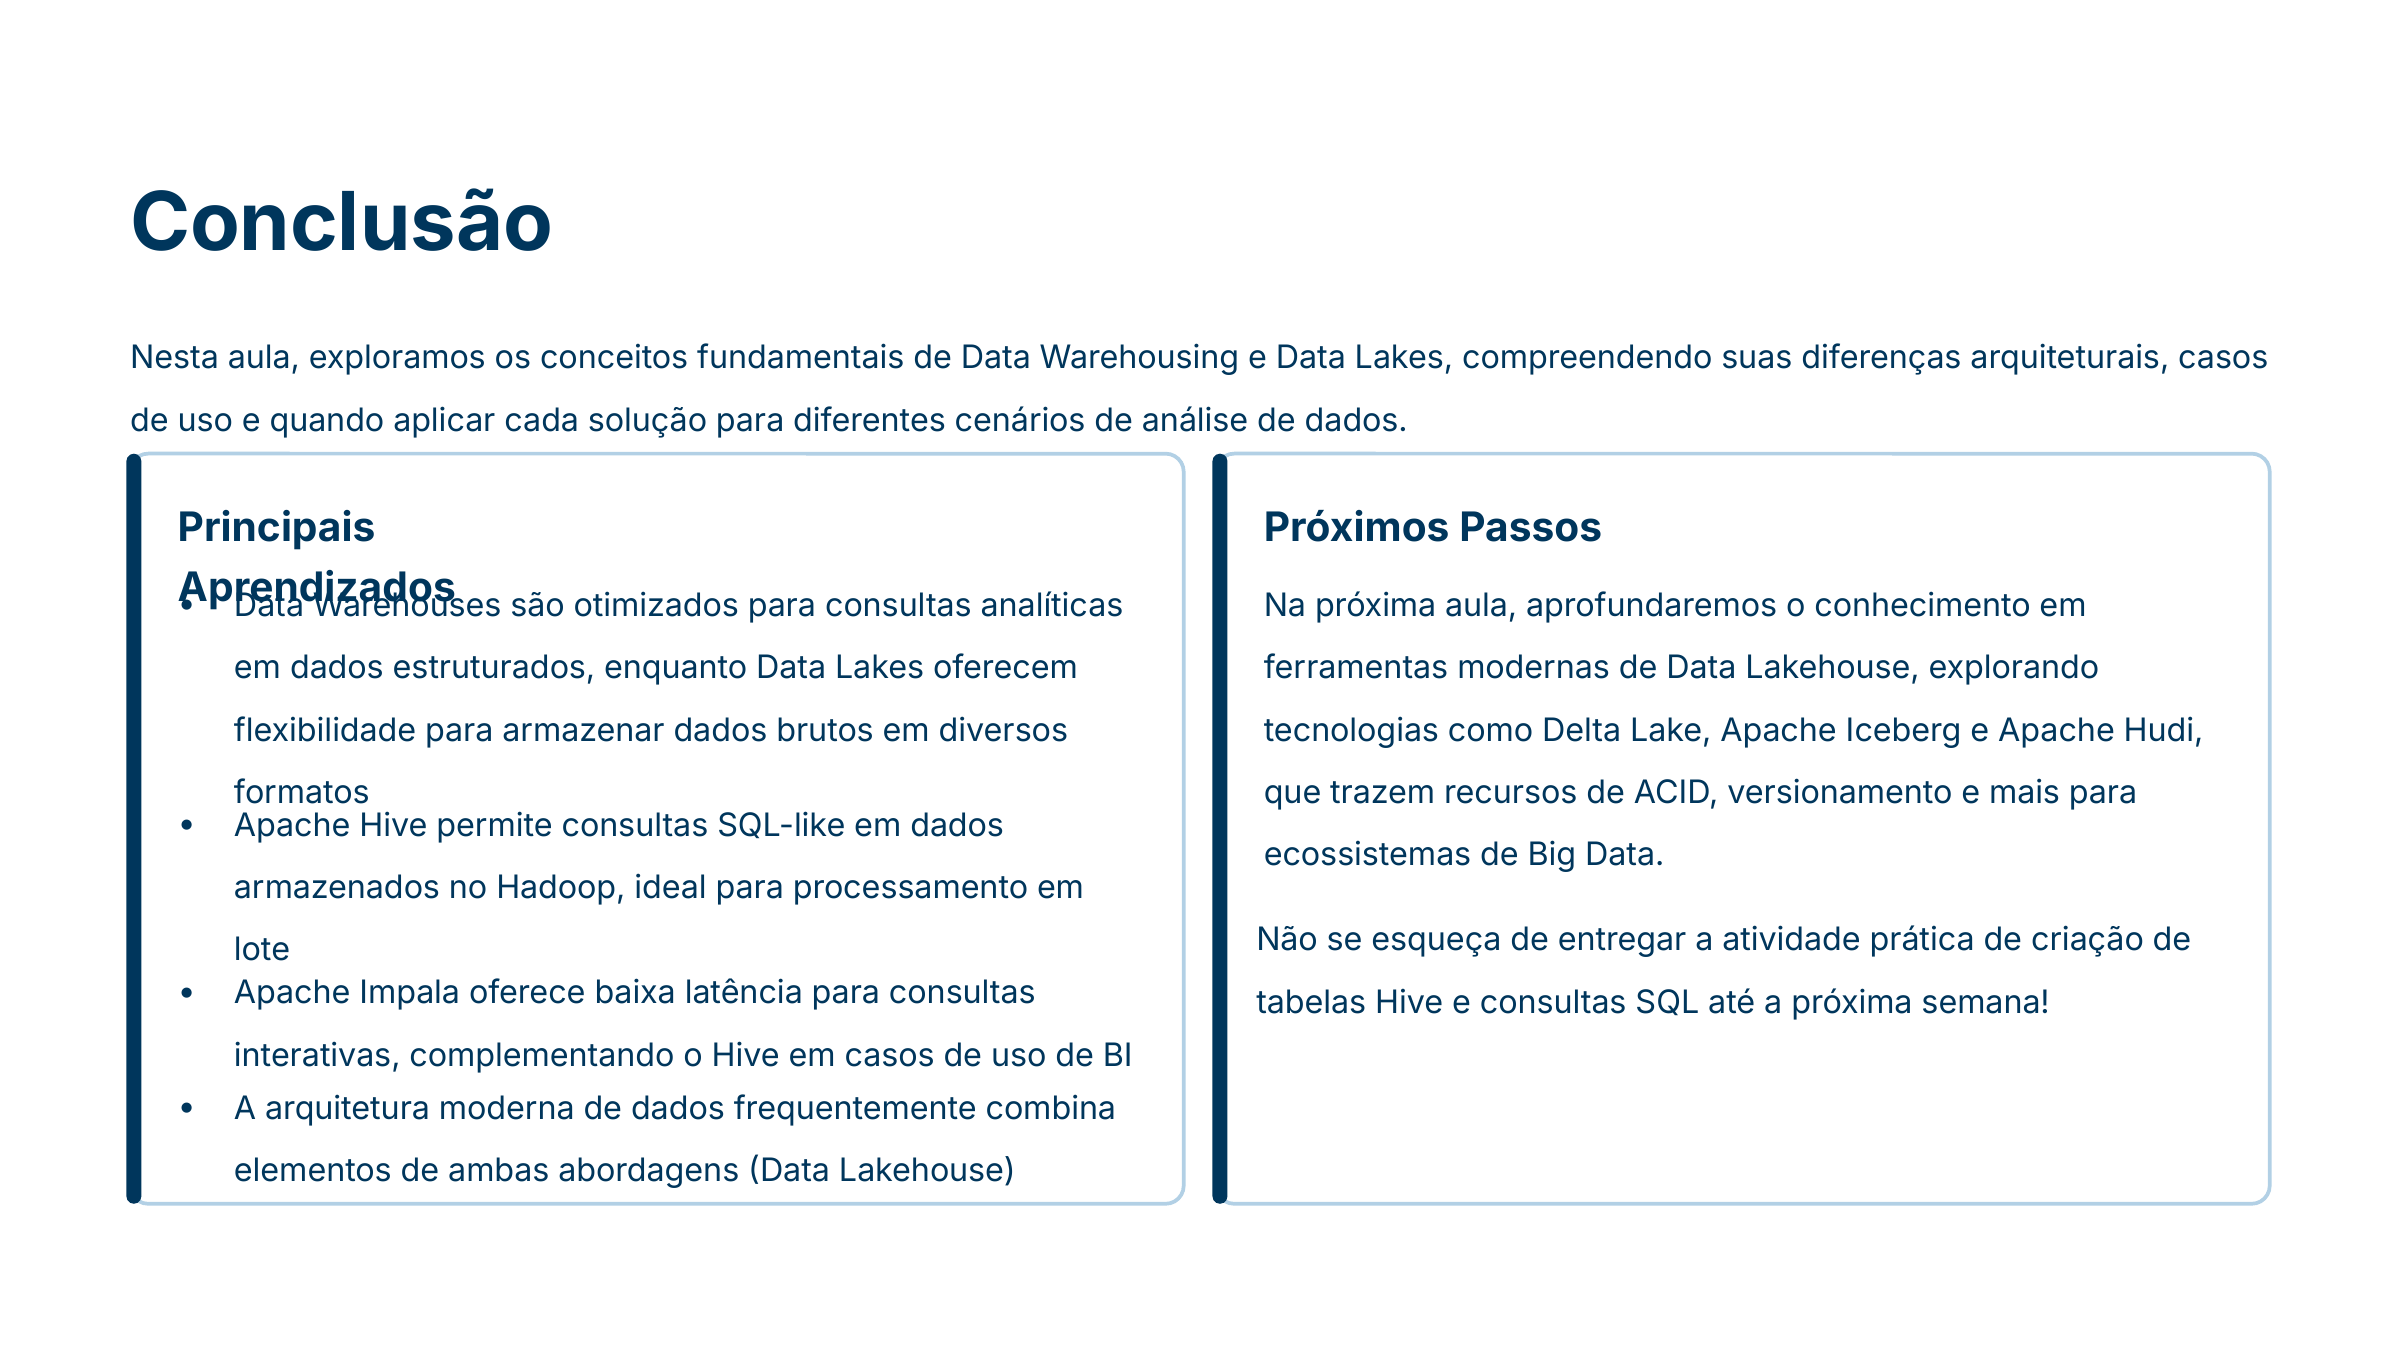

Conclusão
Nesta aula, exploramos os conceitos fundamentais de Data Warehousing e Data Lakes, compreendendo suas diferenças arquiteturais, casos de uso e quando aplicar cada solução para diferentes cenários de análise de dados.

Principais Aprendizados
Próximos Passos
Data Warehouses são otimizados para consultas analíticas em dados estruturados, enquanto Data Lakes oferecem flexibilidade para armazenar dados brutos em diversos formatos
Na próxima aula, aprofundaremos o conhecimento em ferramentas modernas de Data Lakehouse, explorando tecnologias como Delta Lake, Apache Iceberg e Apache Hudi, que trazem recursos de ACID, versionamento e mais para ecossistemas de Big Data.
Apache Hive permite consultas SQL-like em dados armazenados no Hadoop, ideal para processamento em lote
Não se esqueça de entregar a atividade prática de criação de tabelas Hive e consultas SQL até a próxima semana!
Apache Impala oferece baixa latência para consultas interativas, complementando o Hive em casos de uso de BI
A arquitetura moderna de dados frequentemente combina elementos de ambas abordagens (Data Lakehouse)